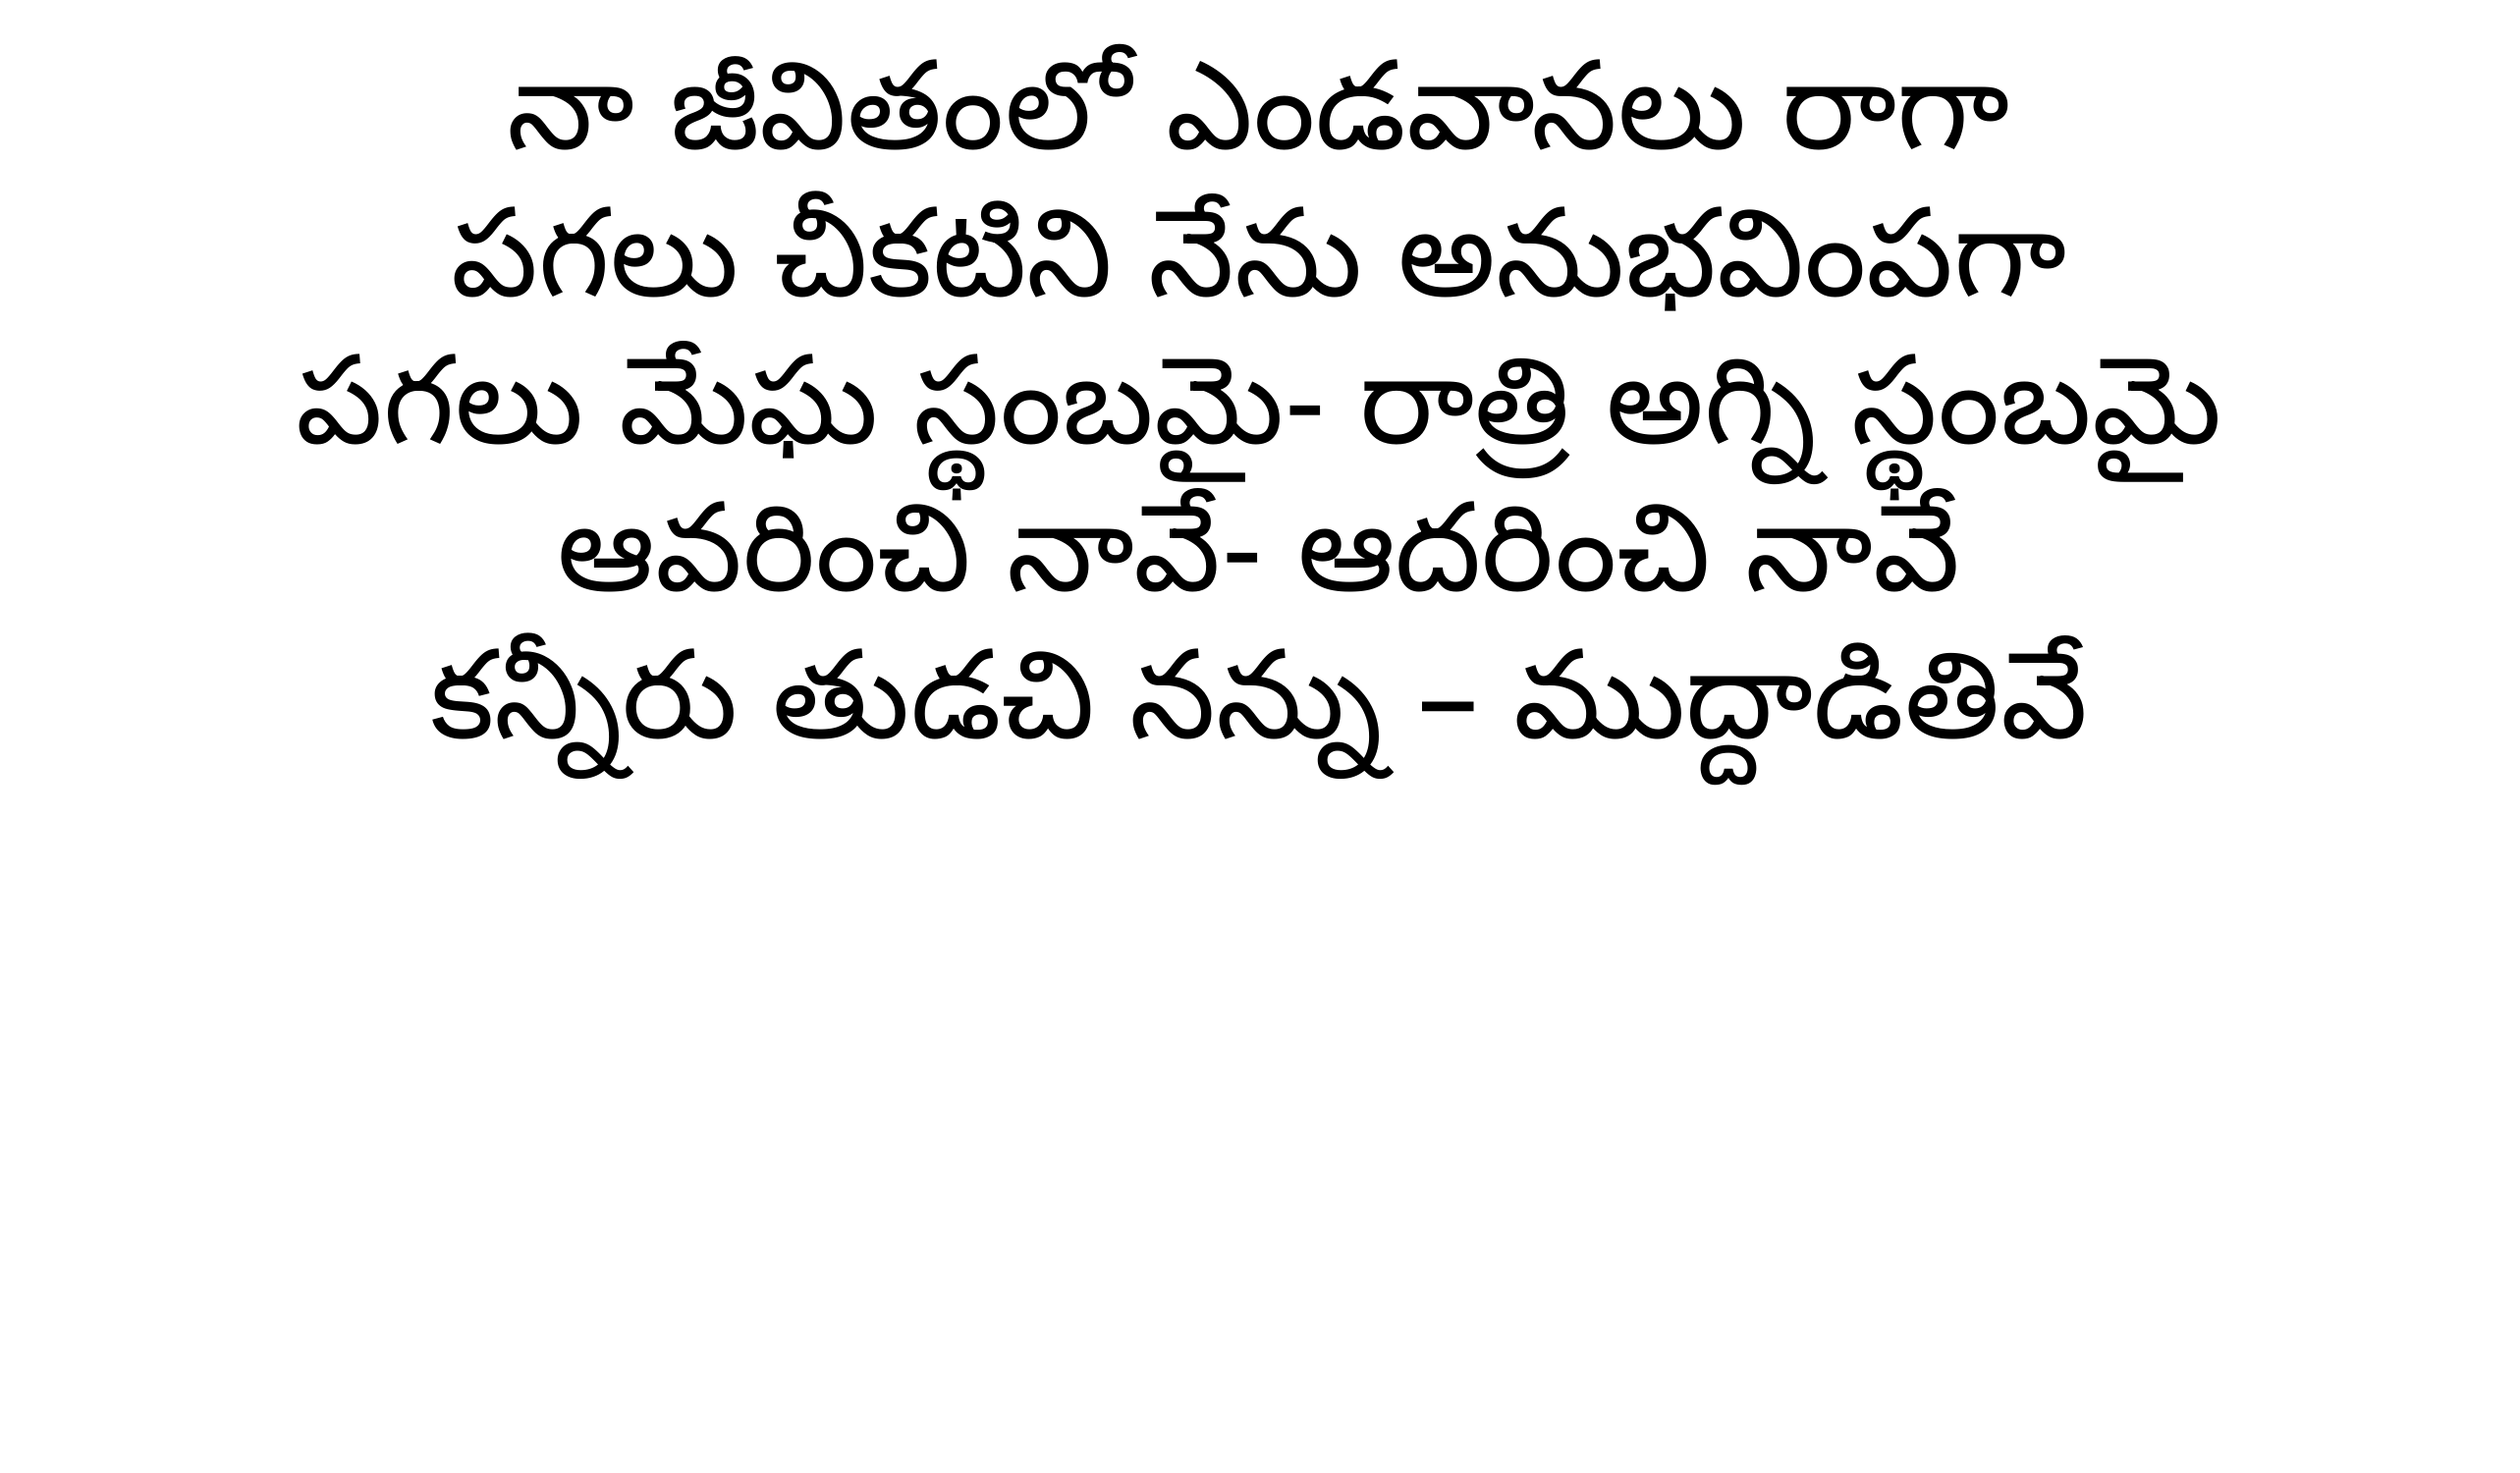

నా జీవితంలో ఎండవానలు రాగా
పగలు చీకటిని నేను అనుభవింపగా
పగలు మేఘ స్థంబమై- రాత్రి అగ్ని స్థంబమై
ఆవరించి నావే- ఆదరించి నావే
కన్నీరు తుడచి నన్ను – ముద్దాడితివే